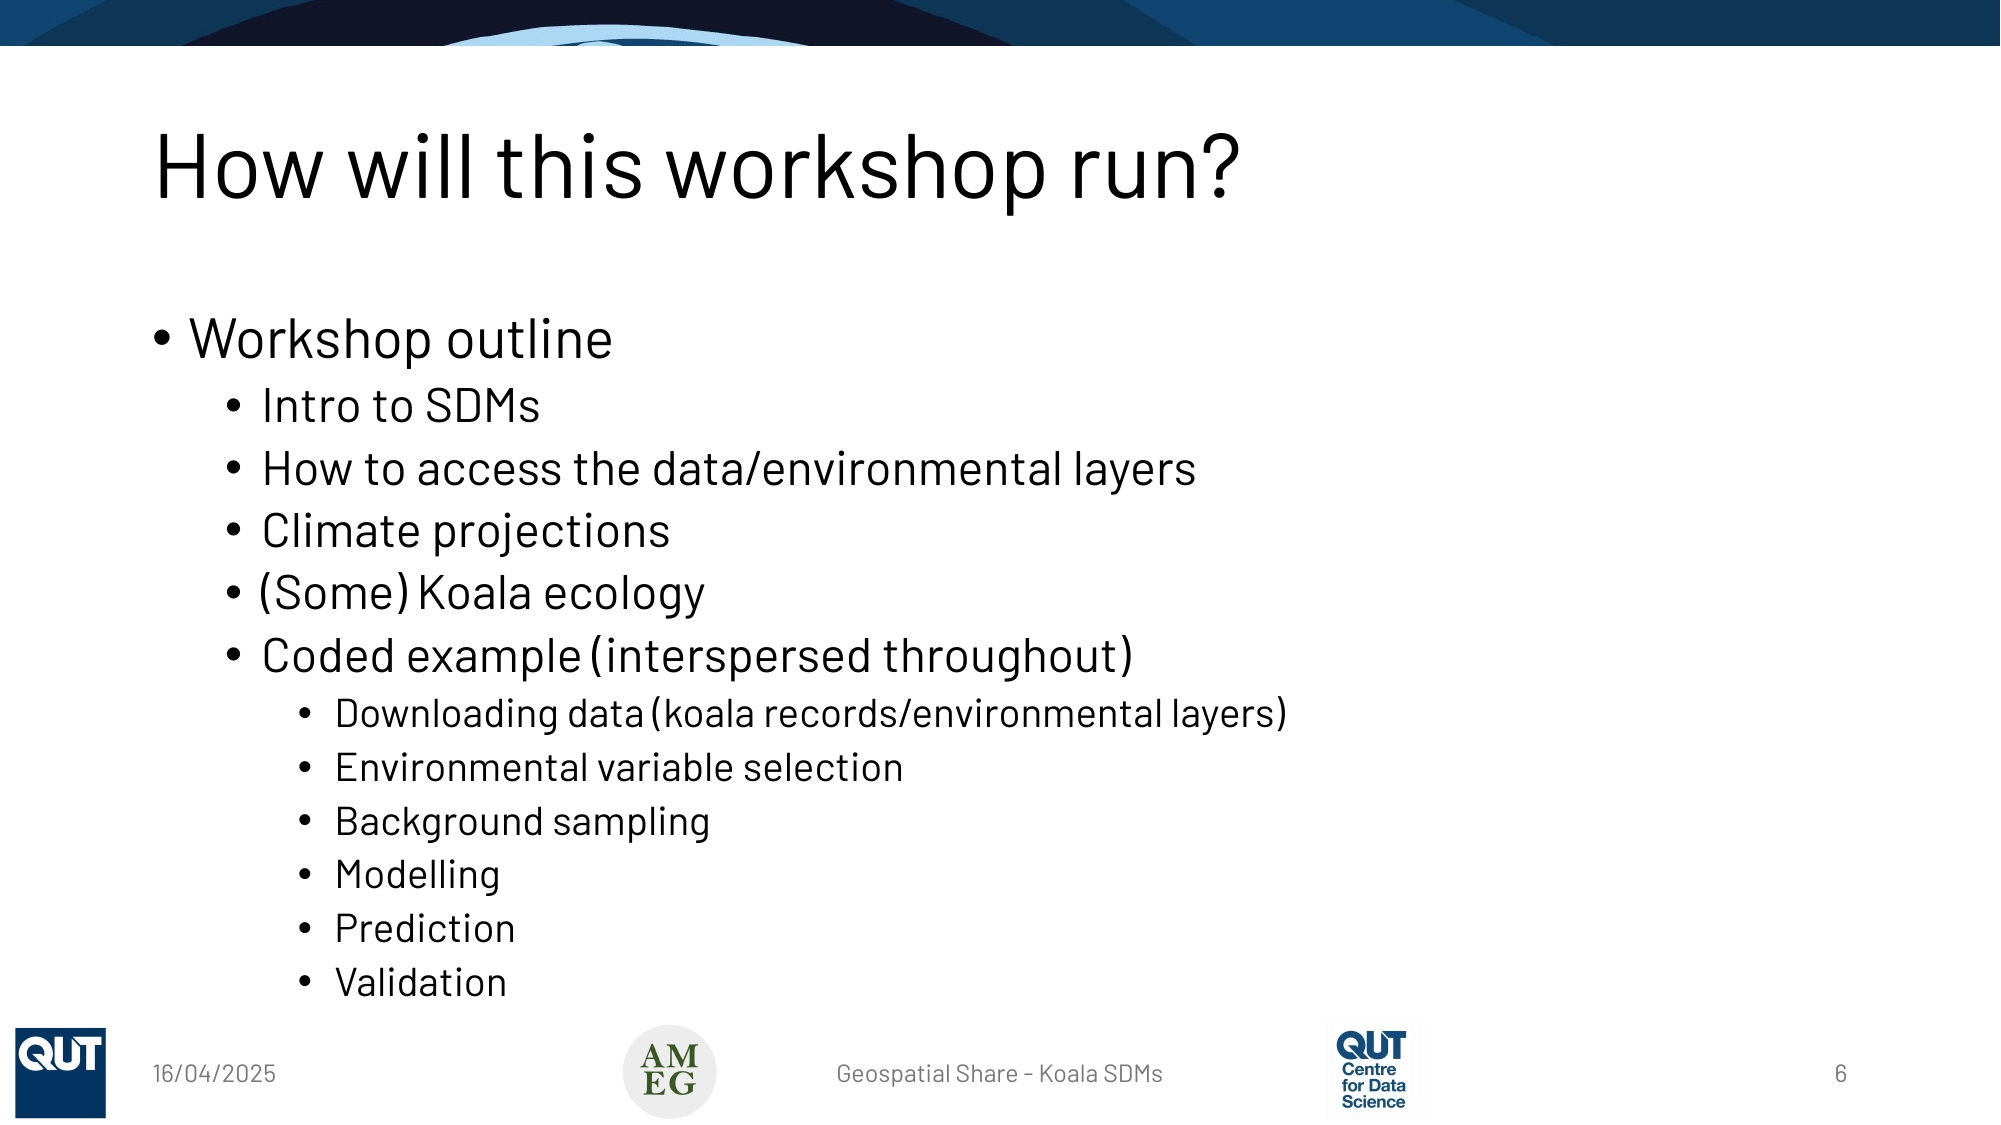

# How will this workshop run?
Workshop outline
Intro to SDMs
How to access the data/environmental layers
Climate projections
(Some) Koala ecology
Coded example (interspersed throughout)
Downloading data (koala records/environmental layers)
Environmental variable selection
Background sampling
Modelling
Prediction
Validation
16/04/2025
Geospatial Share - Koala SDMs
6